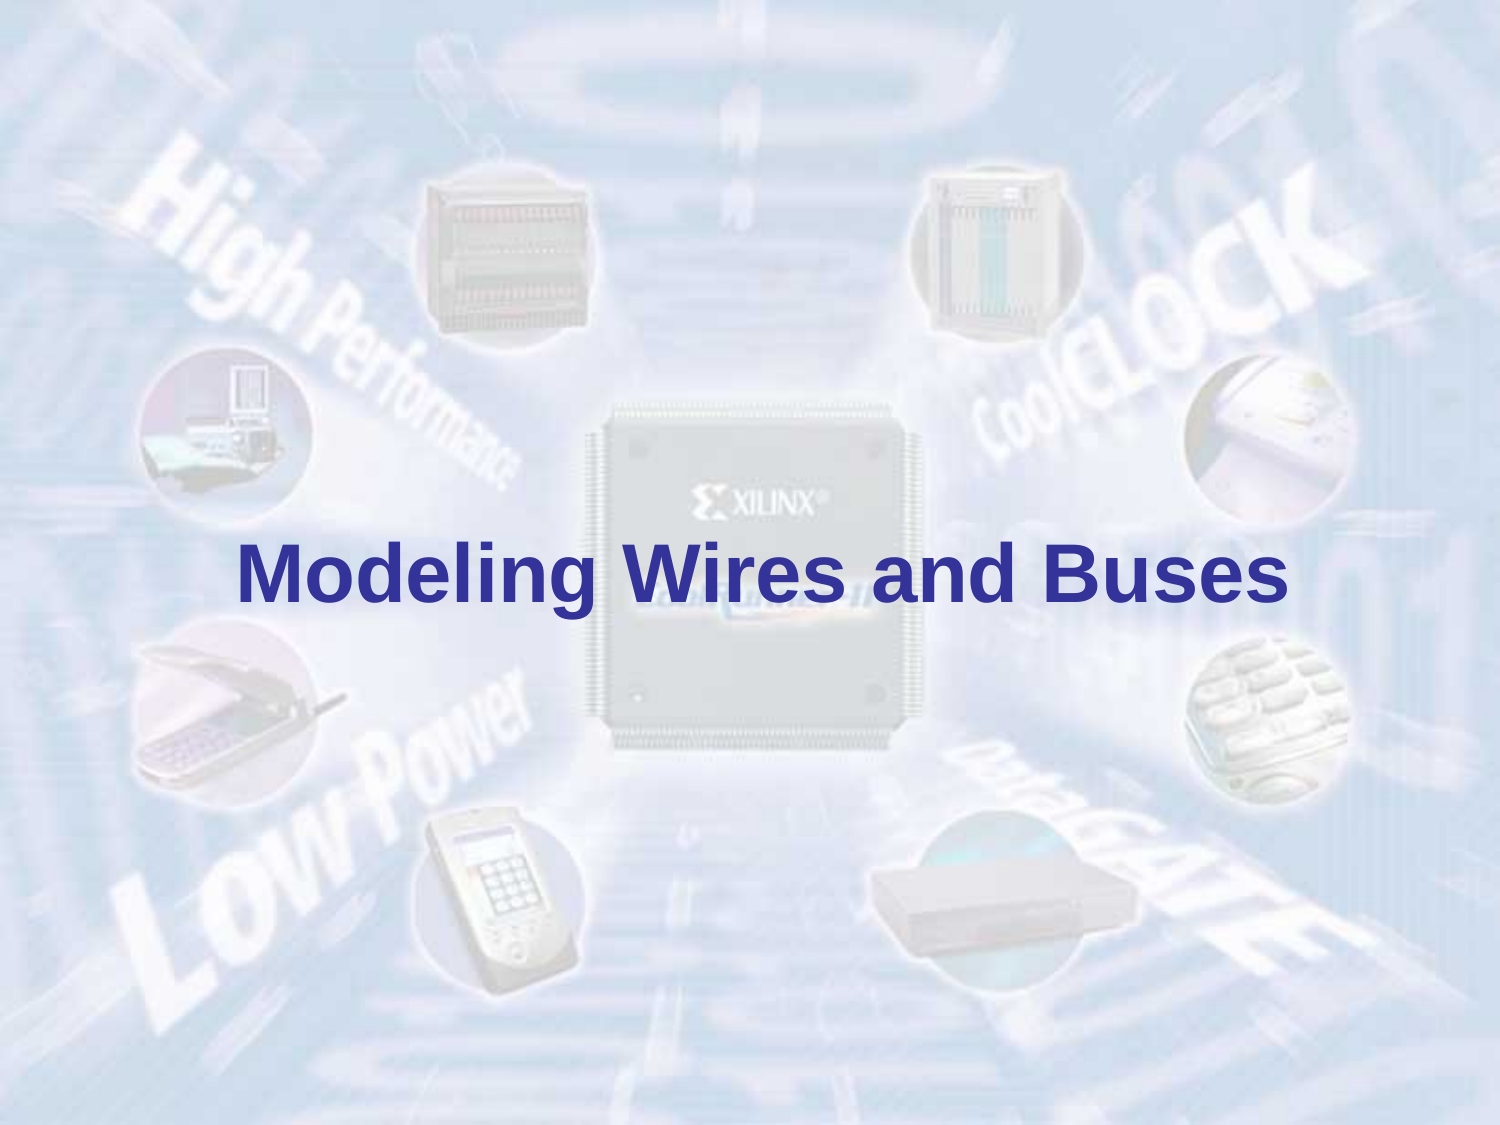

# Modeling Wires and Buses
ECE 448 – FPGA and ASIC Design with VHDL	23